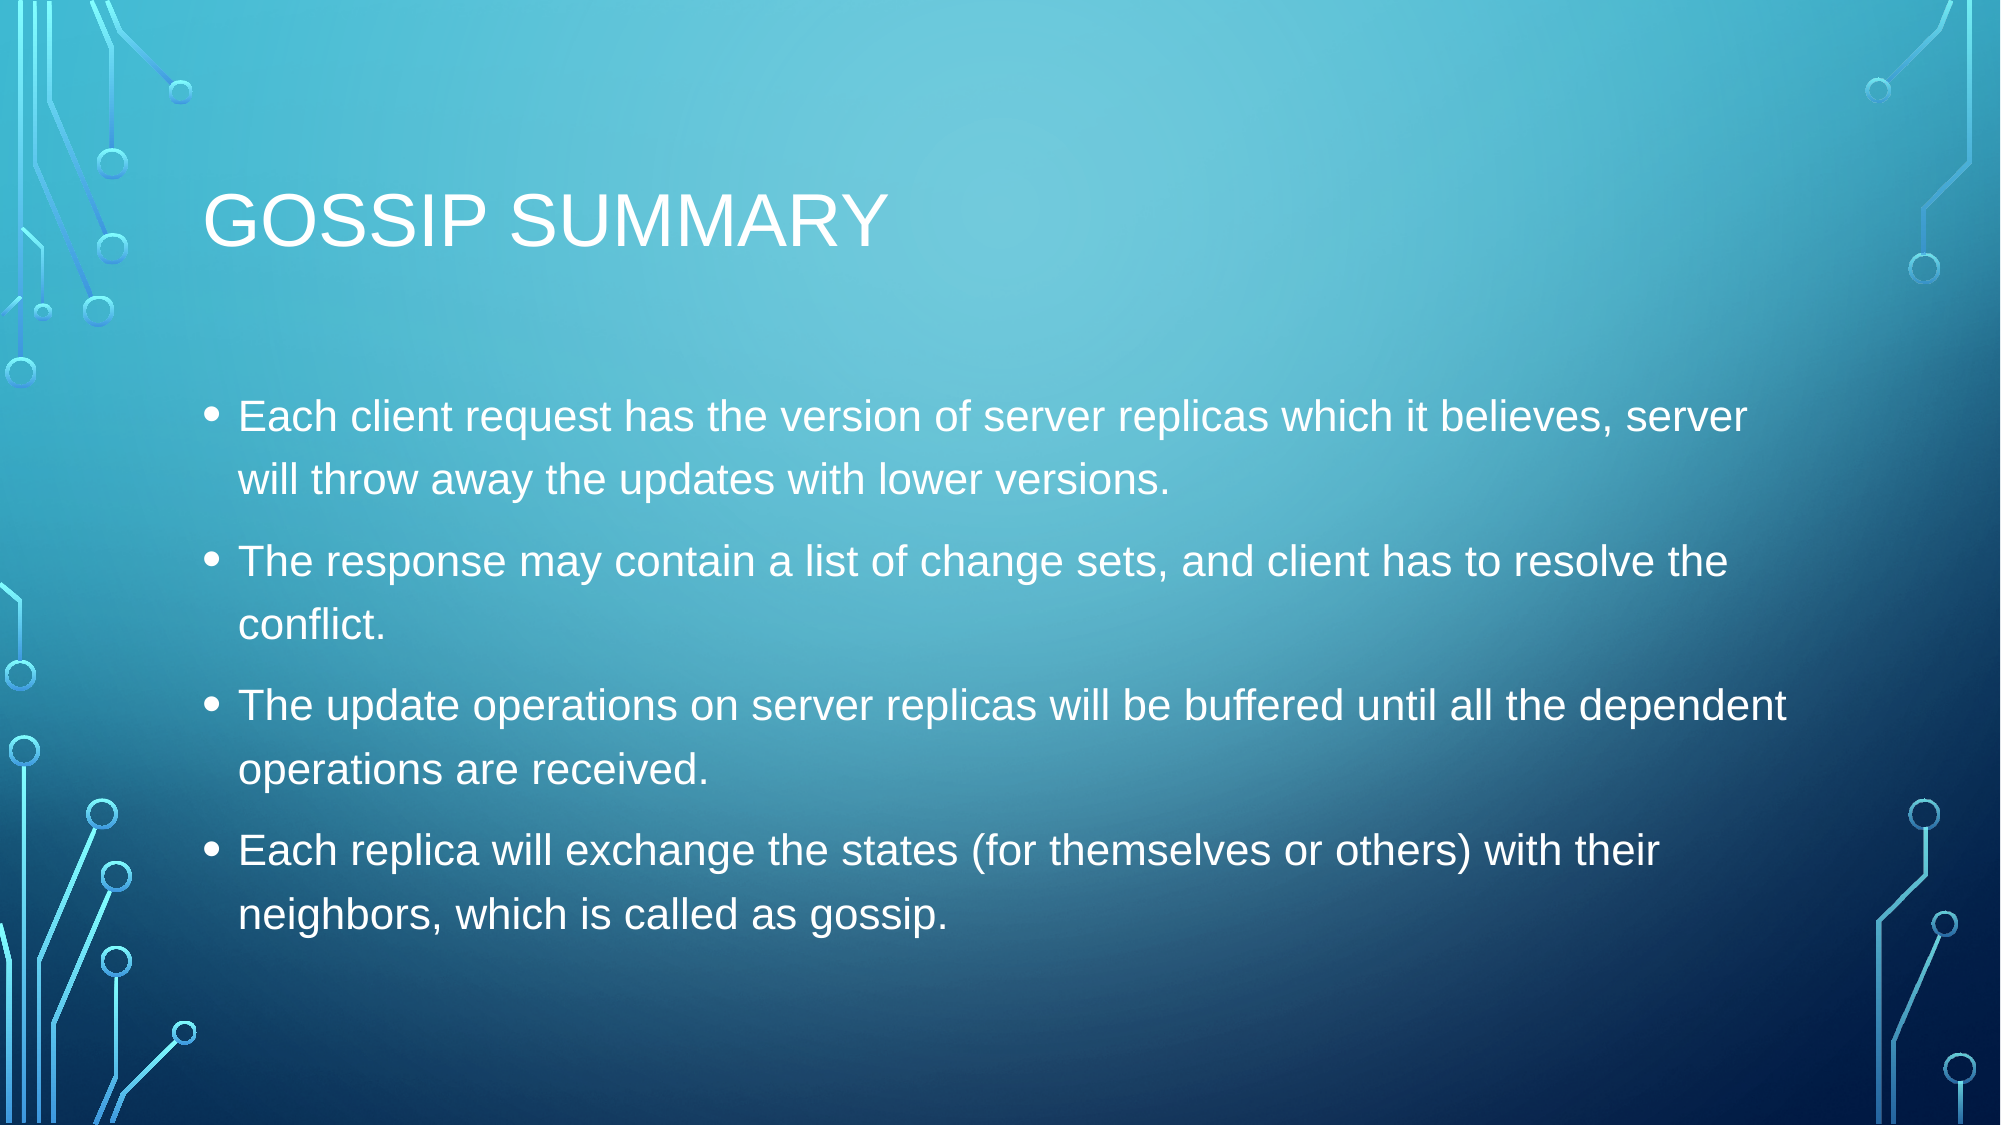

# Gossip Summary
Each client request has the version of server replicas which it believes, server will throw away the updates with lower versions.
The response may contain a list of change sets, and client has to resolve the conflict.
The update operations on server replicas will be buffered until all the dependent operations are received.
Each replica will exchange the states (for themselves or others) with their neighbors, which is called as gossip.